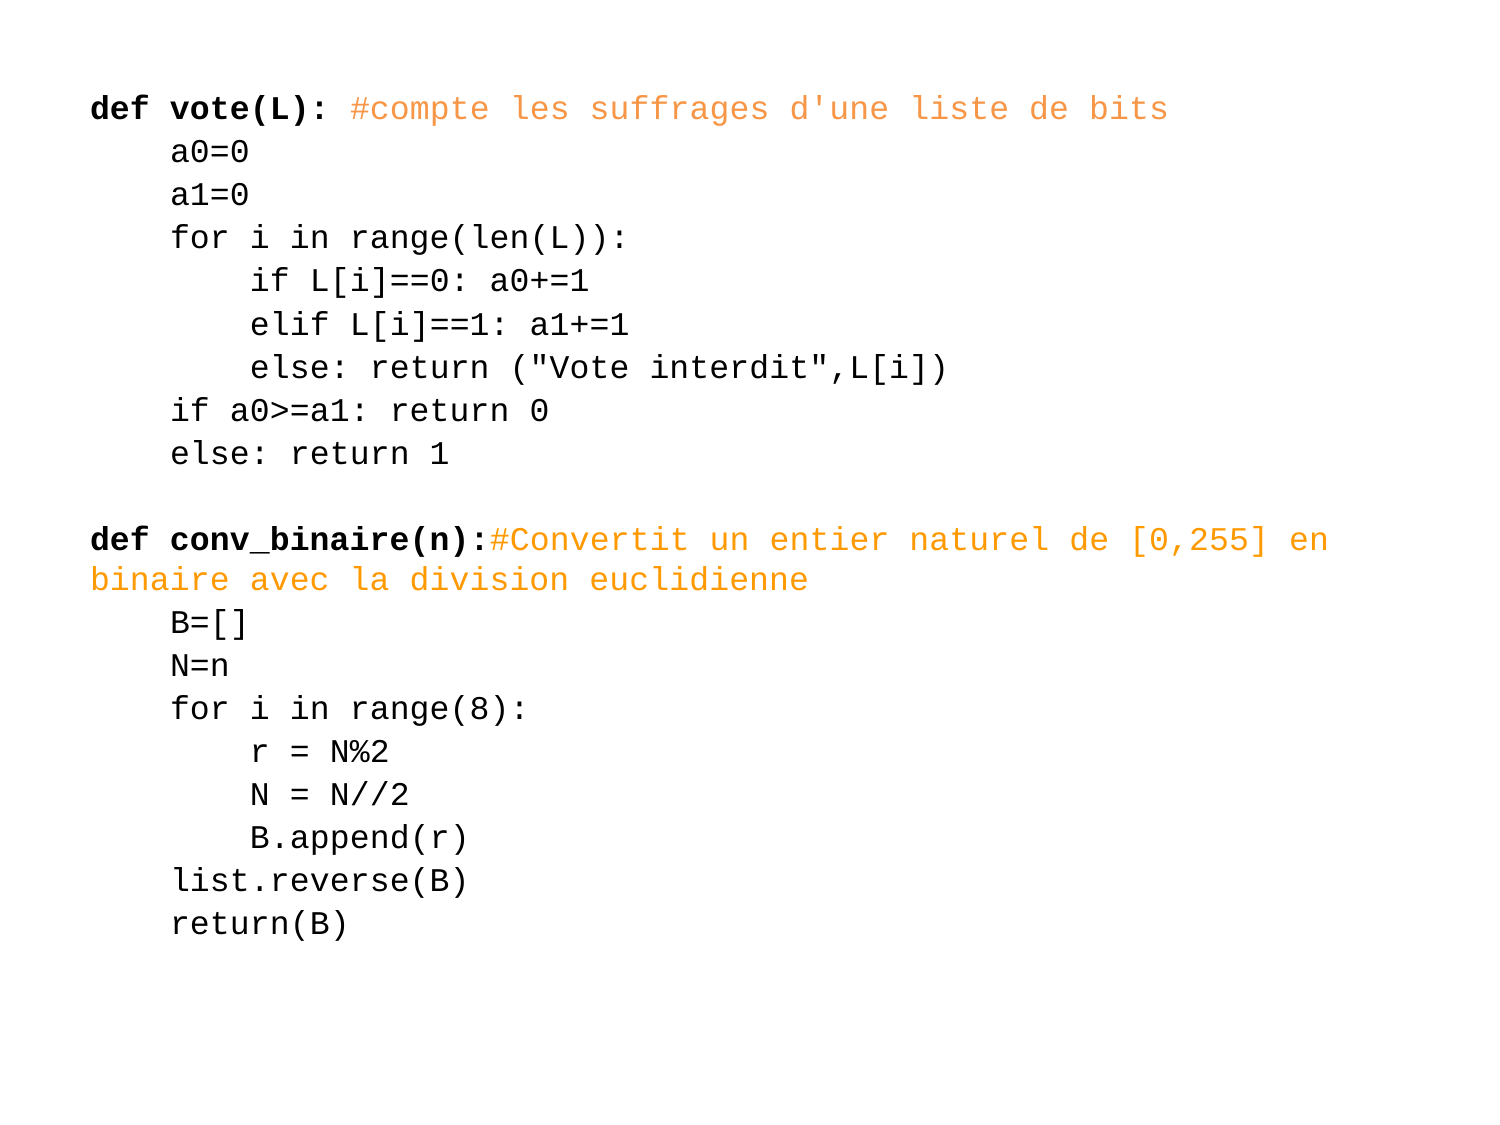

def vote(L): #compte les suffrages d'une liste de bits
    a0=0
    a1=0
    for i in range(len(L)):
        if L[i]==0: a0+=1
        elif L[i]==1: a1+=1
        else: return ("Vote interdit",L[i])
    if a0>=a1: return 0
    else: return 1

def conv_binaire(n):#Convertit un entier naturel de [0,255] en binaire avec la division euclidienne
    B=[]
    N=n
    for i in range(8):
        r = N%2
        N = N//2
        B.append(r)
    list.reverse(B)
    return(B)